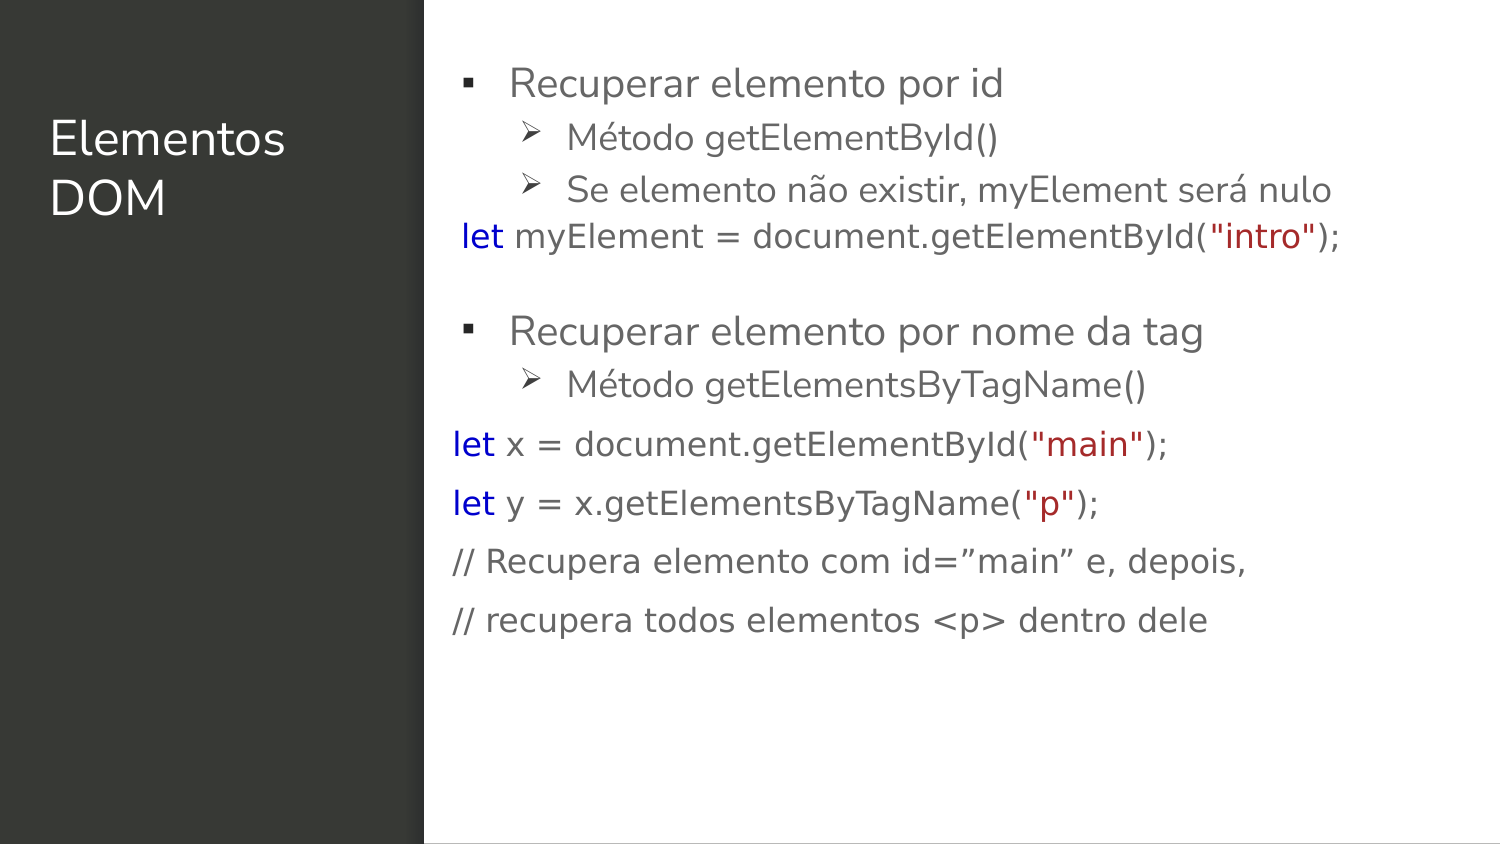

Recuperar elemento por id
Método getElementById()
Se elemento não existir, myElement será nulo
let myElement = document.getElementById("intro");

Recuperar elemento por nome da tag
Método getElementsByTagName()
let x = document.getElementById("main");
let y = x.getElementsByTagName("p");
// Recupera elemento com id=”main” e, depois,
// recupera todos elementos <p> dentro dele
# Elementos DOM